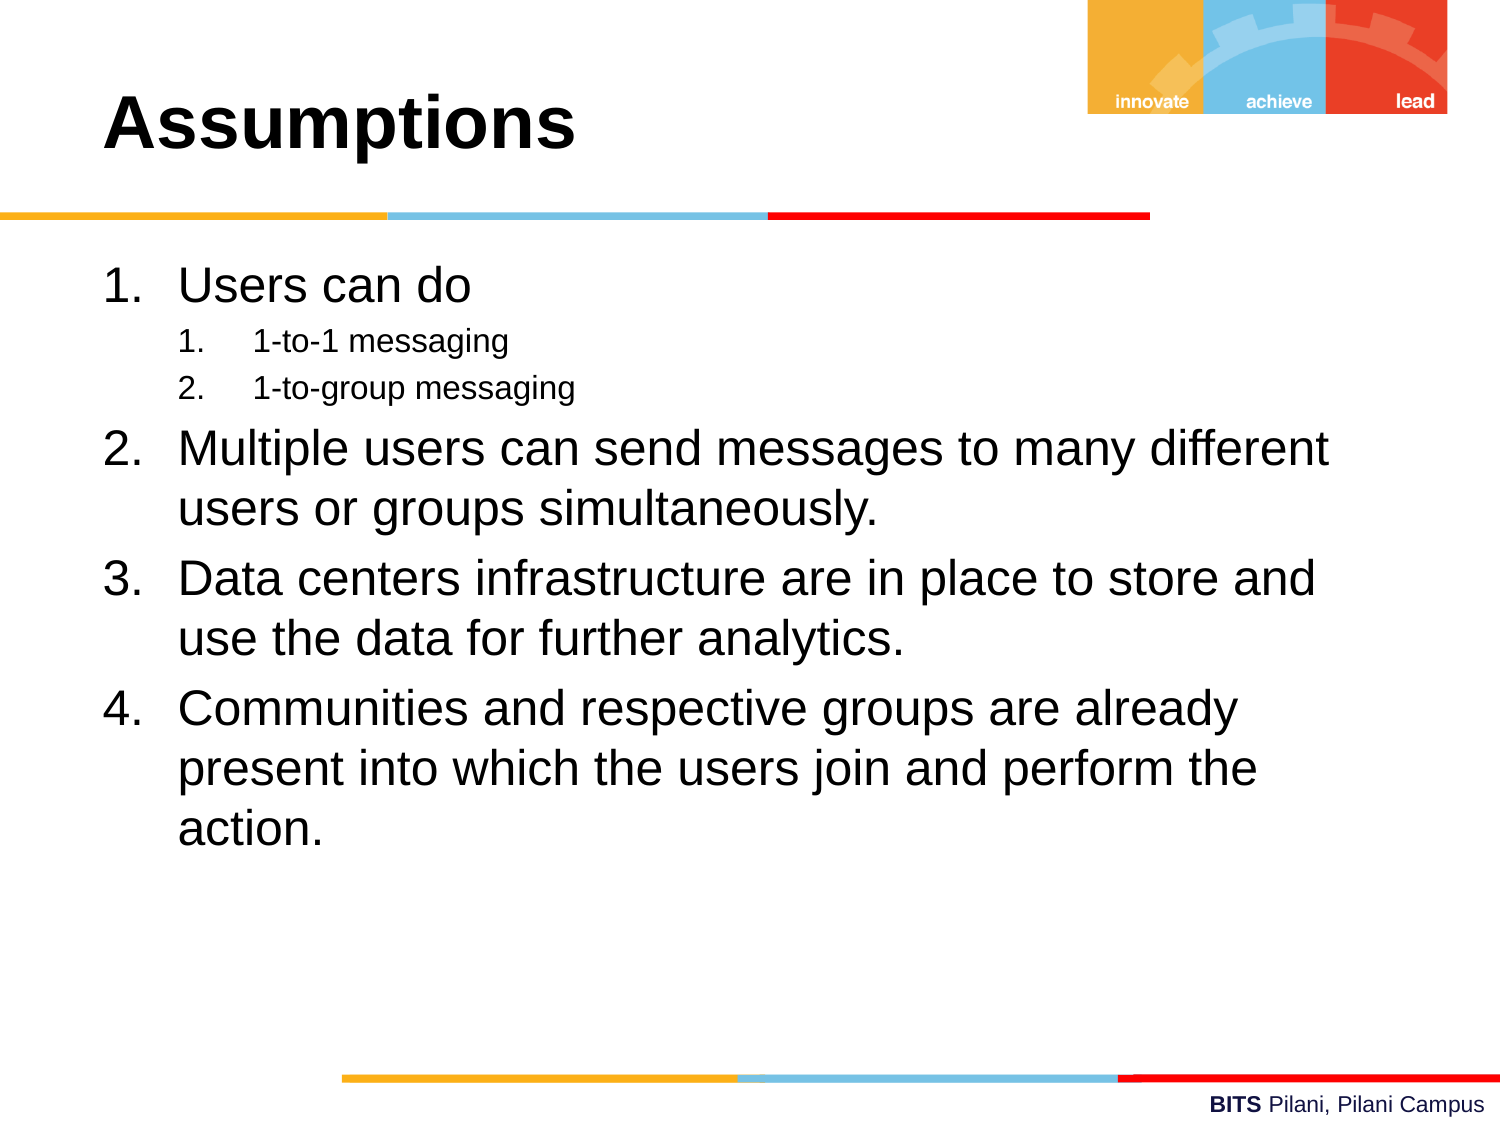

Assumptions
Users can do
1-to-1 messaging
1-to-group messaging
Multiple users can send messages to many different users or groups simultaneously.
Data centers infrastructure are in place to store and use the data for further analytics.
Communities and respective groups are already present into which the users join and perform the action.